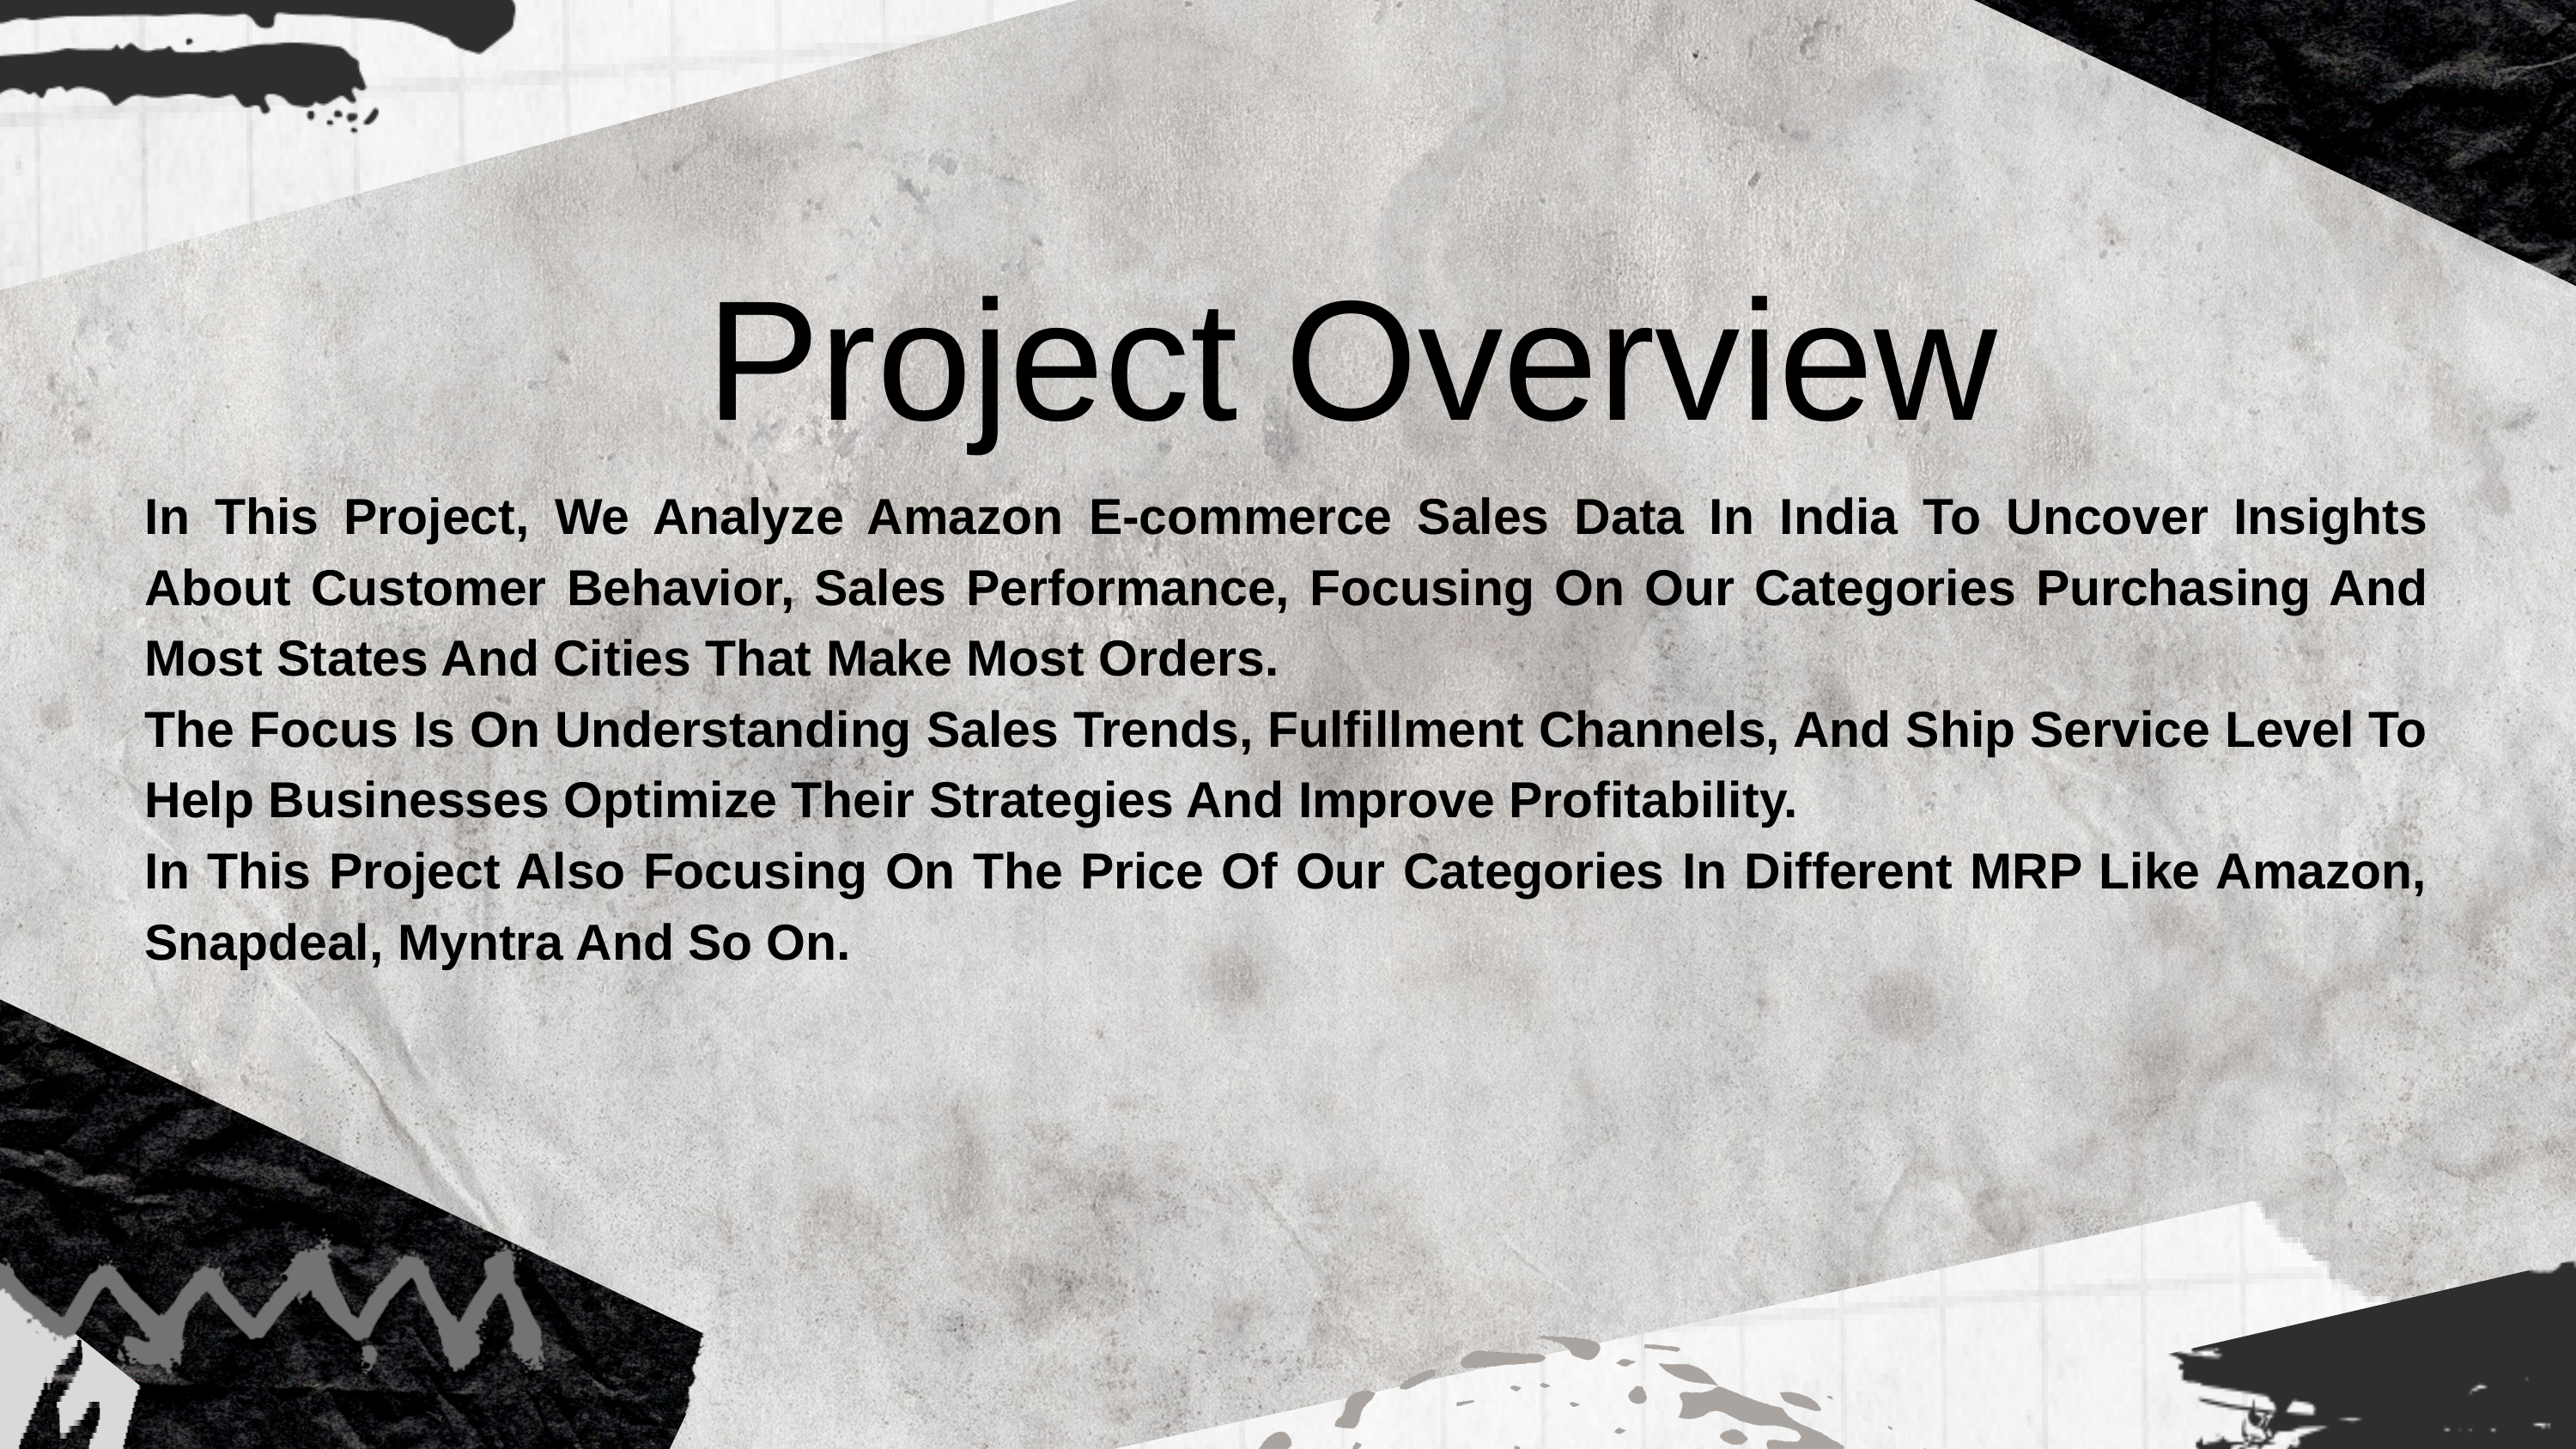

Project Overview
In This Project, We Analyze Amazon E-commerce Sales Data In India To Uncover Insights About Customer Behavior, Sales Performance, Focusing On Our Categories Purchasing And Most States And Cities That Make Most Orders.
The Focus Is On Understanding Sales Trends, Fulfillment Channels, And Ship Service Level To Help Businesses Optimize Their Strategies And Improve Profitability.
In This Project Also Focusing On The Price Of Our Categories In Different MRP Like Amazon, Snapdeal, Myntra And So On.